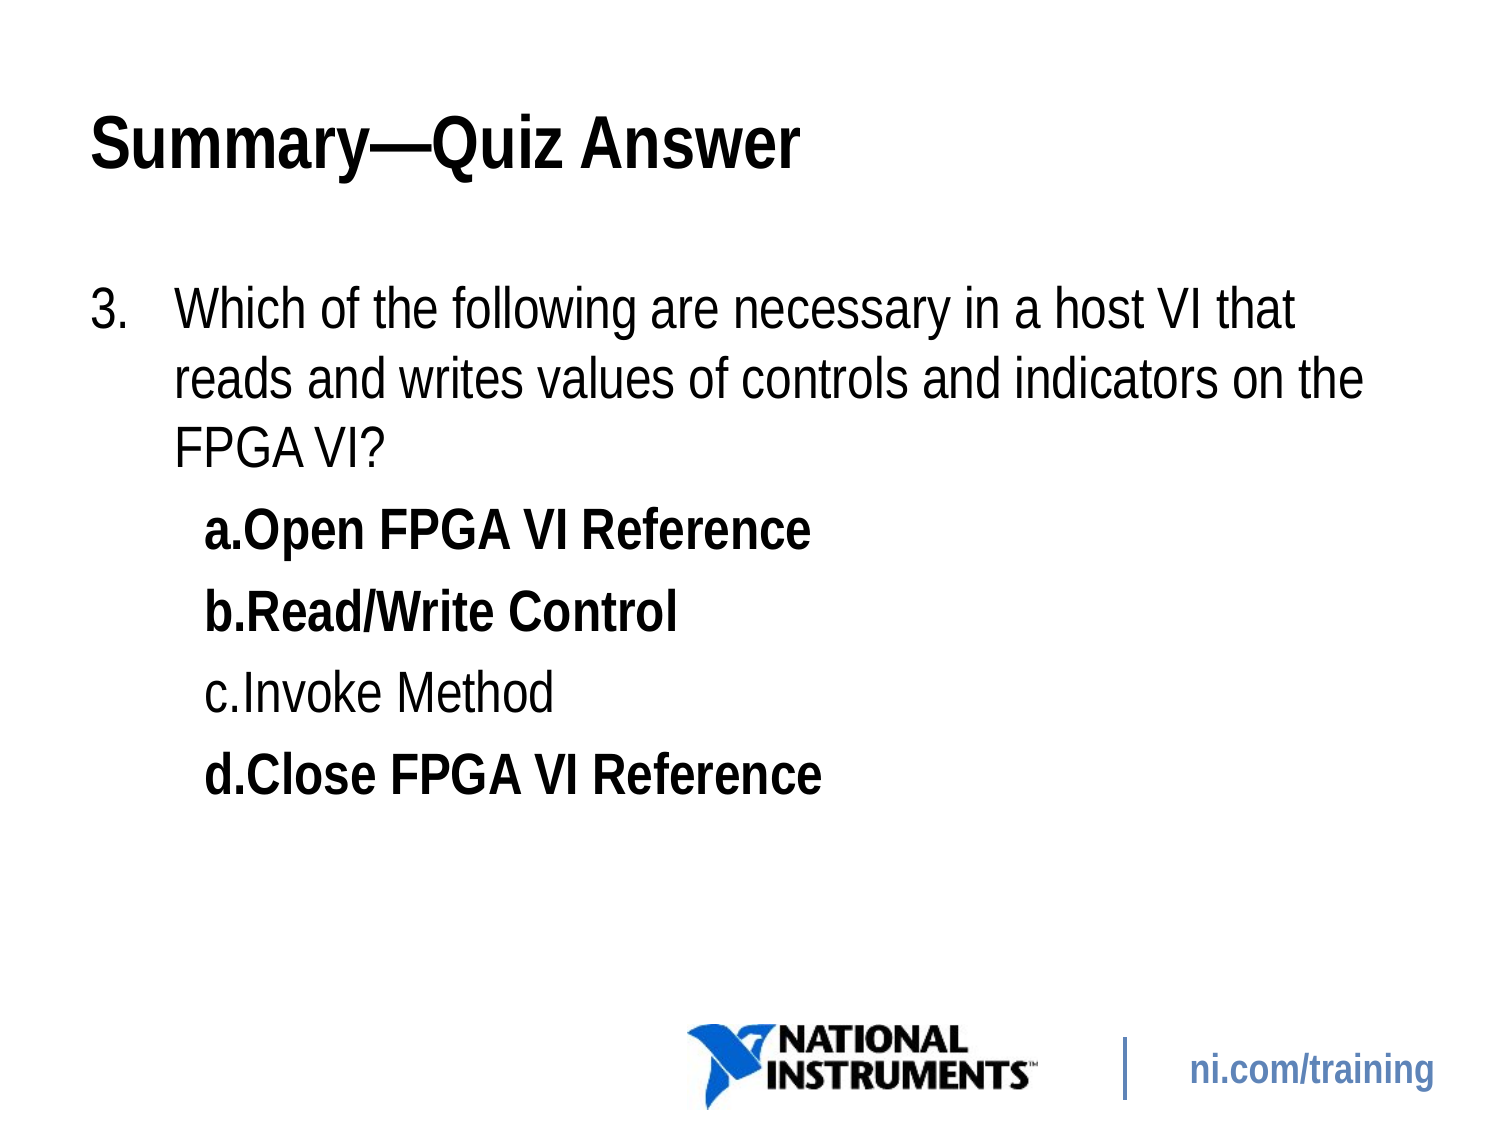

# Summary—Quiz Answer
Which of the following are necessary in a host VI that reads and writes values of controls and indicators on the FPGA VI?
Open FPGA VI Reference
Read/Write Control
Invoke Method
Close FPGA VI Reference